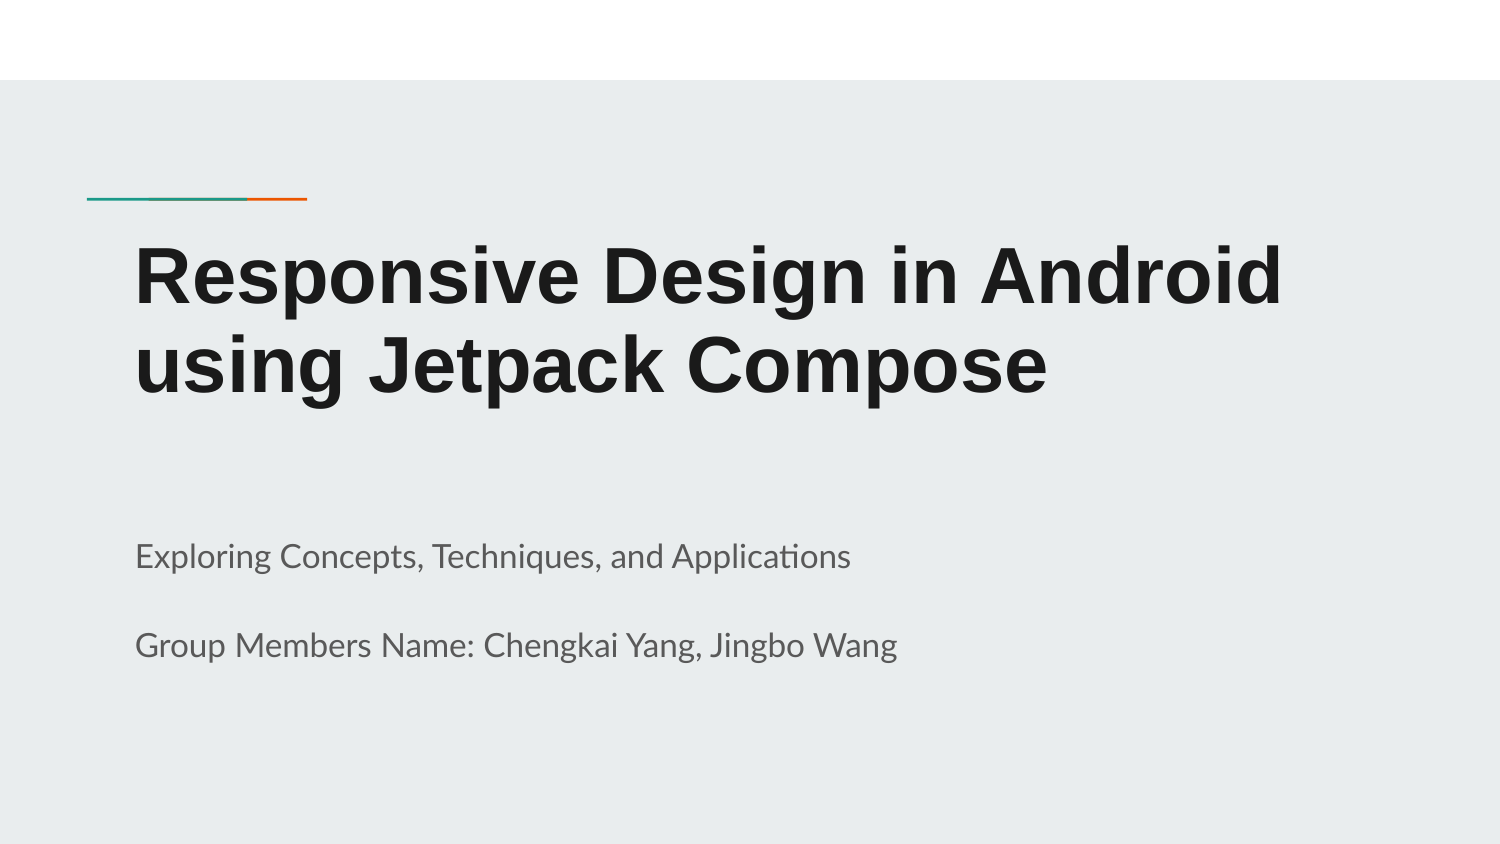

# Responsive Design in Android using Jetpack Compose
Exploring Concepts, Techniques, and Applications
Group Members Name: Chengkai Yang, Jingbo Wang